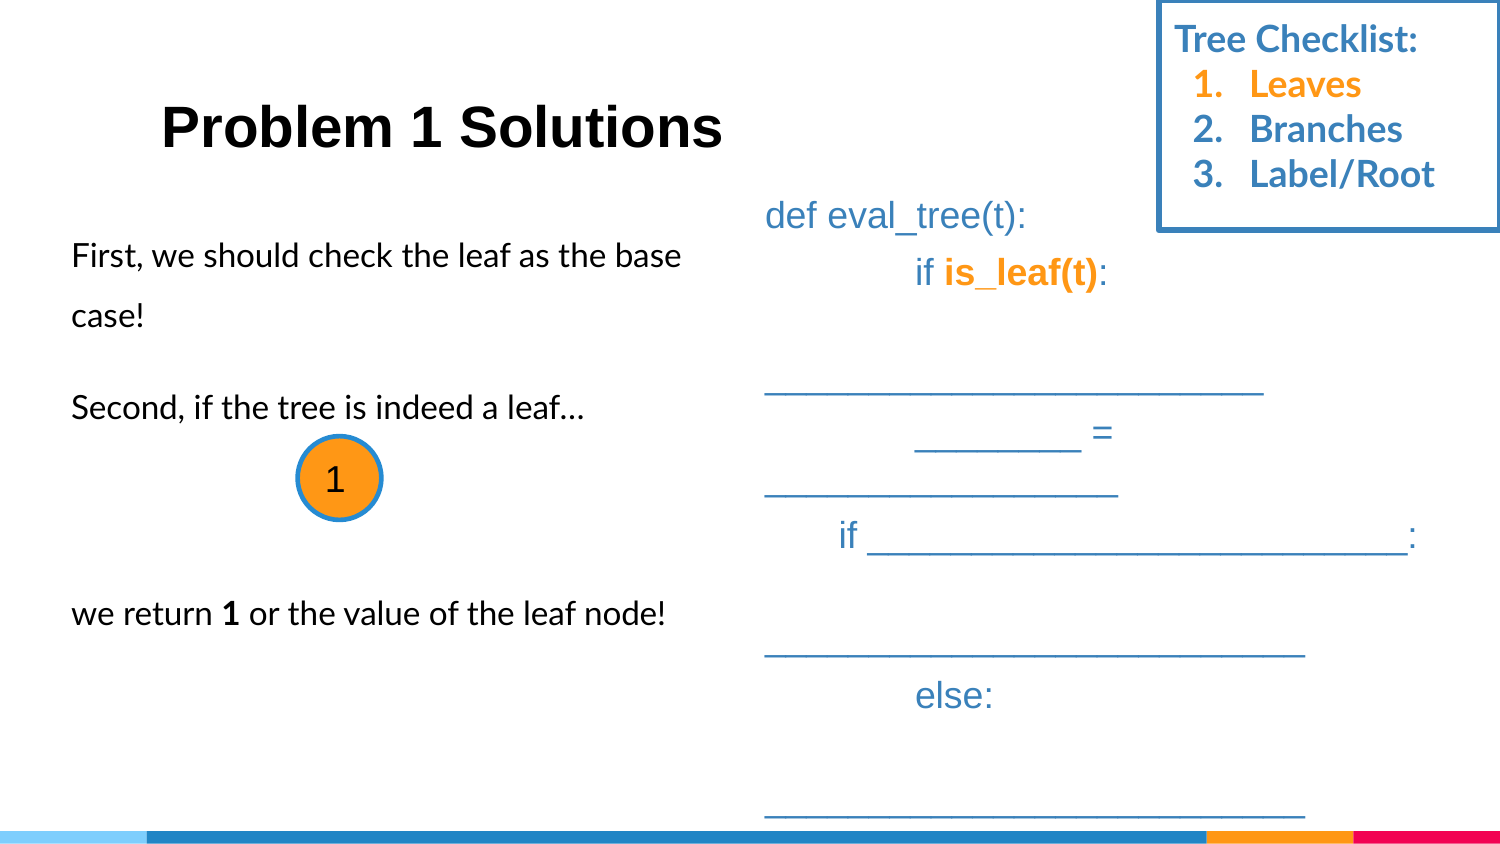

Tree Checklist:
Leaves
Branches
Label/Root
# Problem 1 Solutions
def eval_tree(t):
	if is_leaf(t):
		________________________
	________ = _________________
       if __________________________:
		__________________________
	else:
		__________________________
First, we should check the leaf as the base case!
Second, if the tree is indeed a leaf…
1
we return 1 or the value of the leaf node!